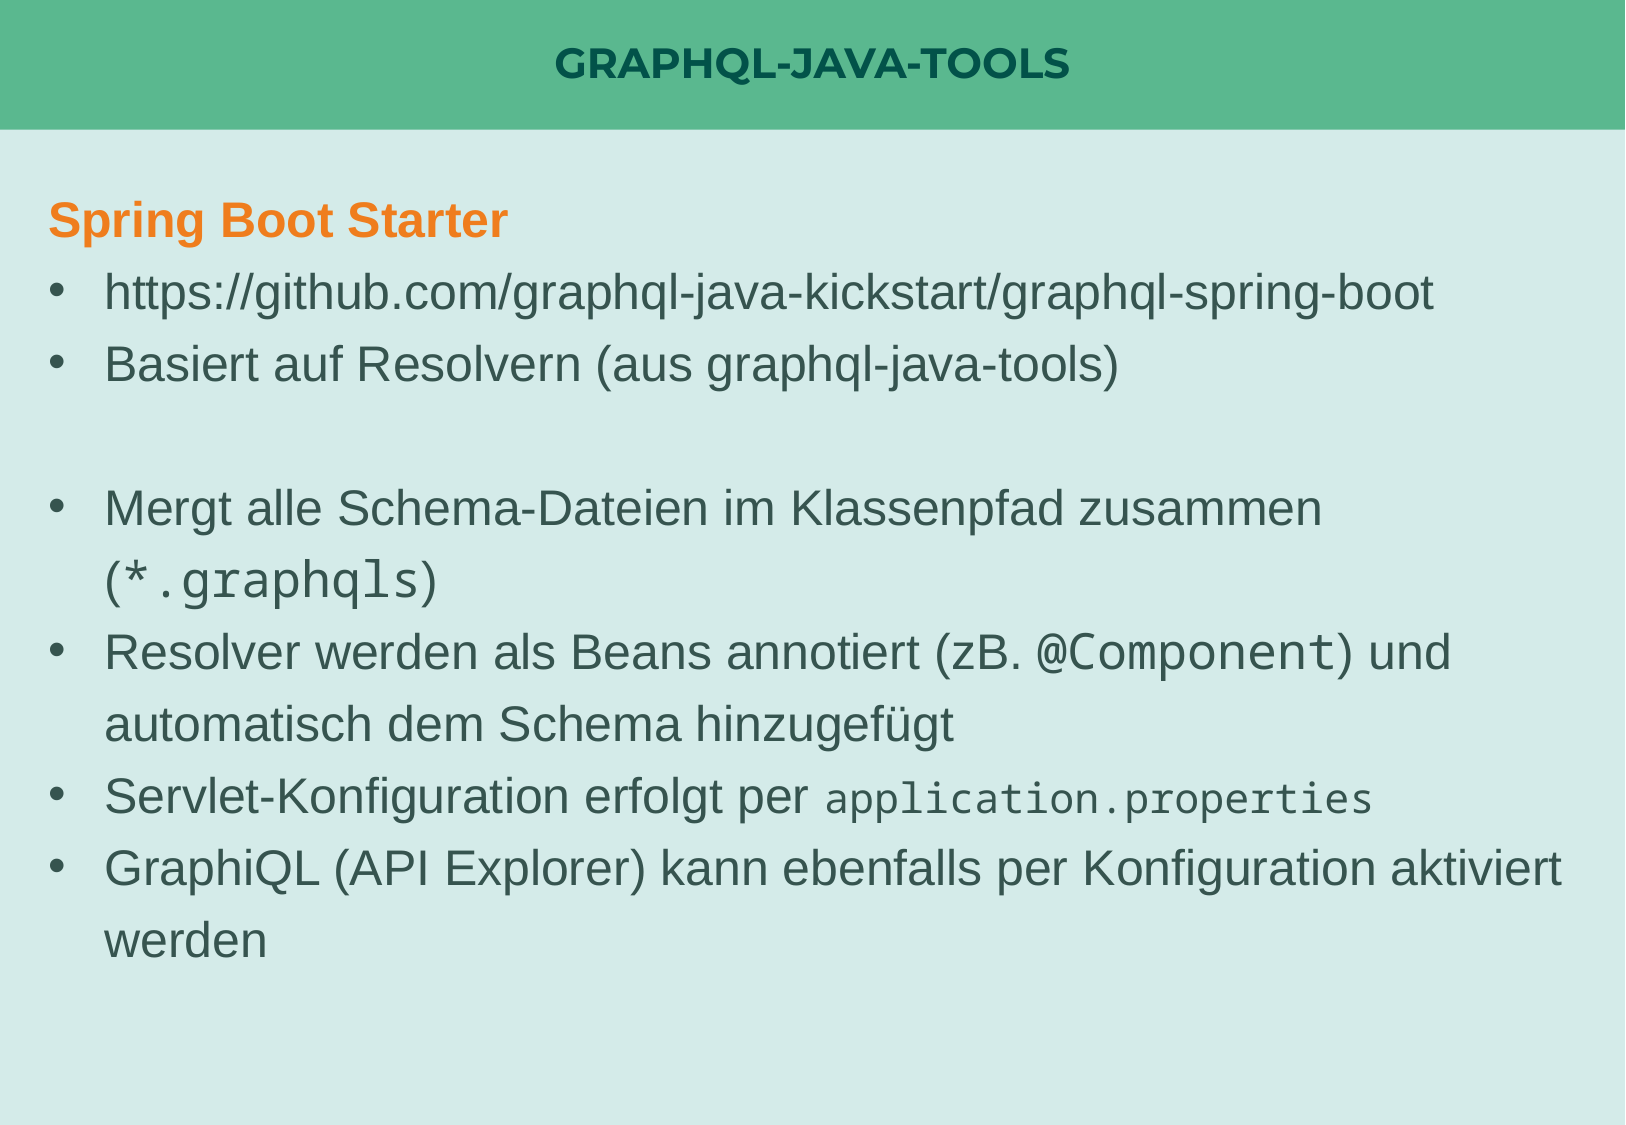

# graphql-java-tools
Spring Boot Starter
https://github.com/graphql-java-kickstart/graphql-spring-boot
Basiert auf Resolvern (aus graphql-java-tools)

Mergt alle Schema-Dateien im Klassenpfad zusammen (*.graphqls)
Resolver werden als Beans annotiert (zB. @Component) und automatisch dem Schema hinzugefügt
Servlet-Konfiguration erfolgt per application.properties
GraphiQL (API Explorer) kann ebenfalls per Konfiguration aktiviert werden